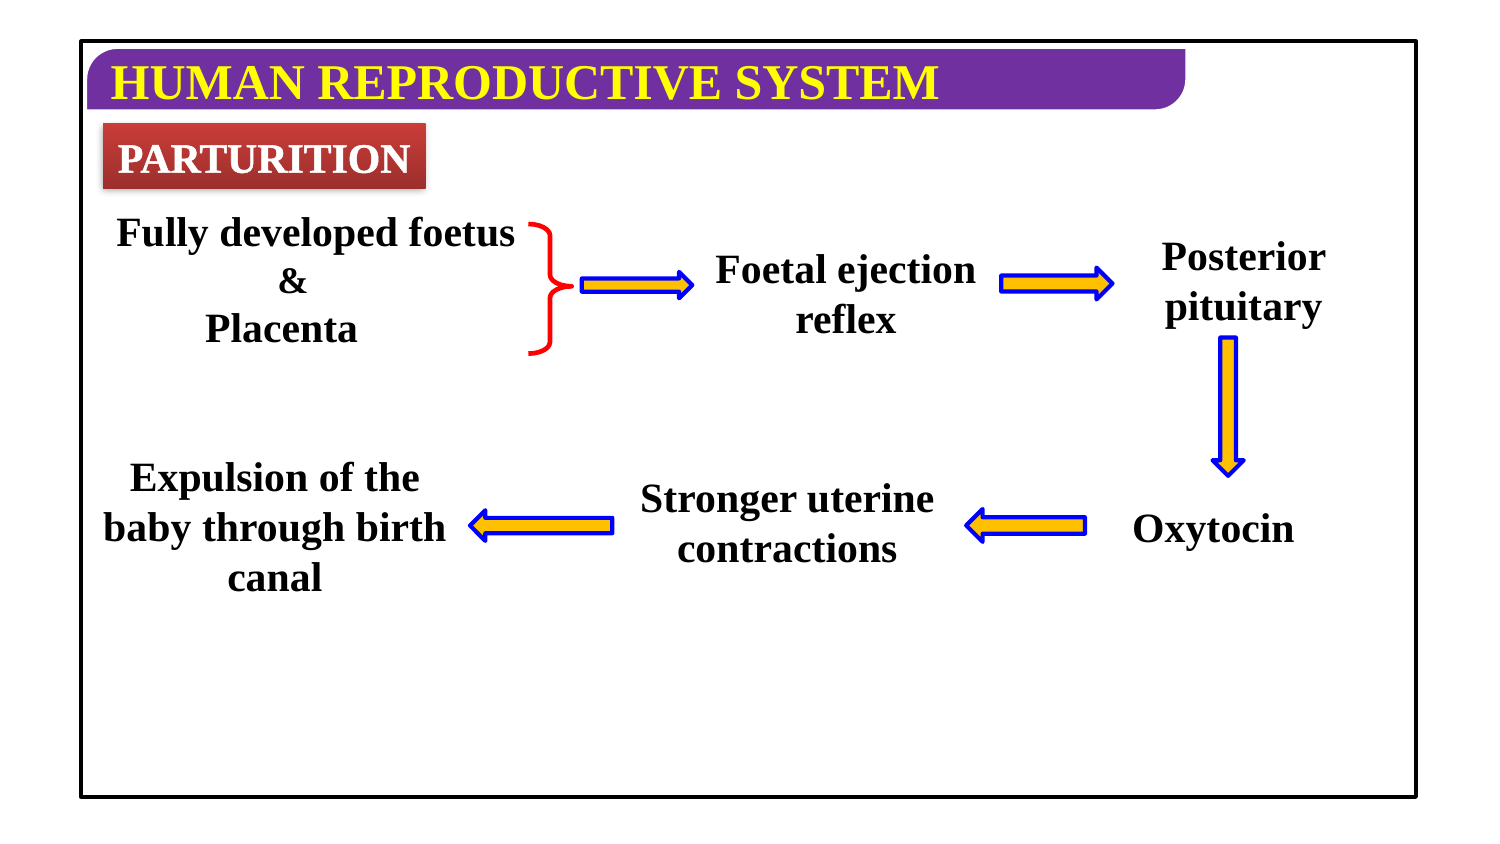

PARTURITION
Fully developed foetus
Posterior pituitary

Foetal ejection reflex
&

Placenta

Expulsion of the baby through birth canal
Stronger uterine contractions
Oxytocin